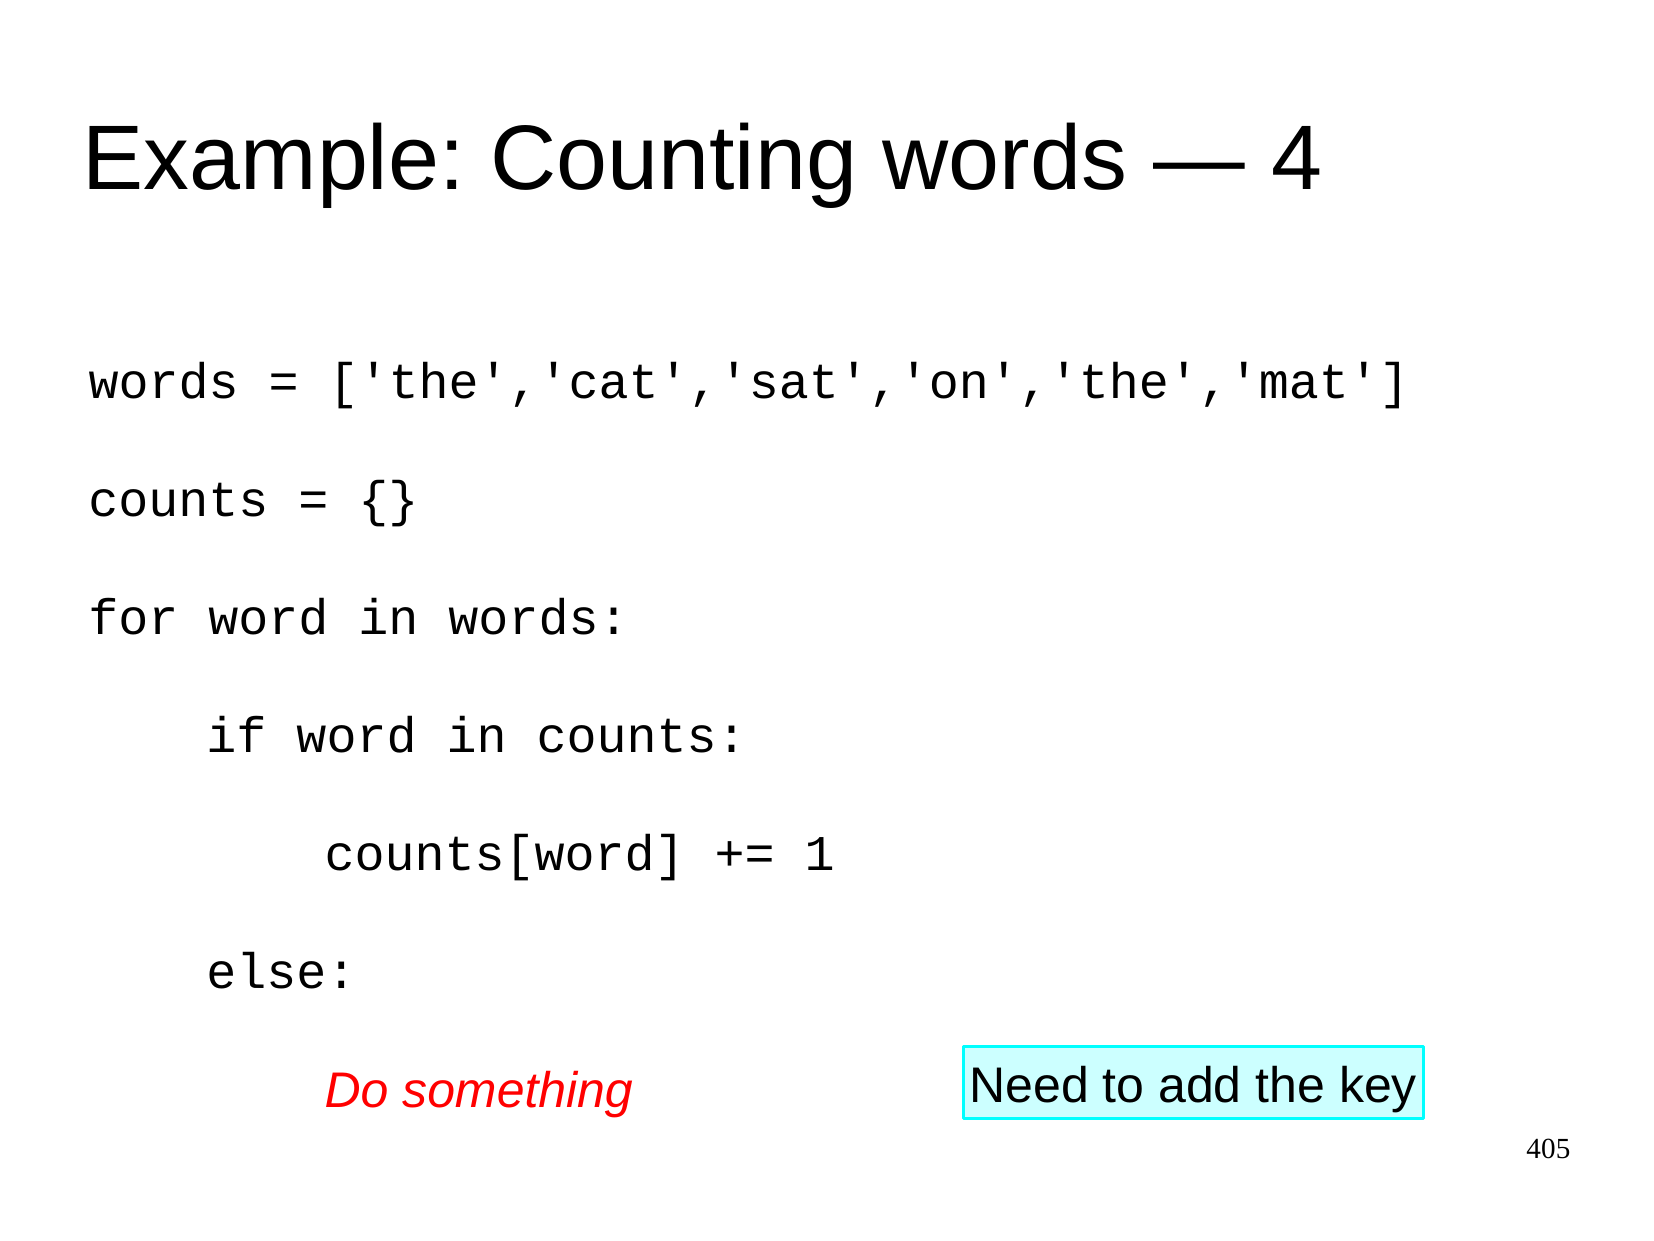

Example: Counting words ― 4
words = ['the','cat','sat','on','the','mat']
counts = {}
for word in words:
if word in counts:
counts[word] += 1
else:
Need to add the key
Do something
405